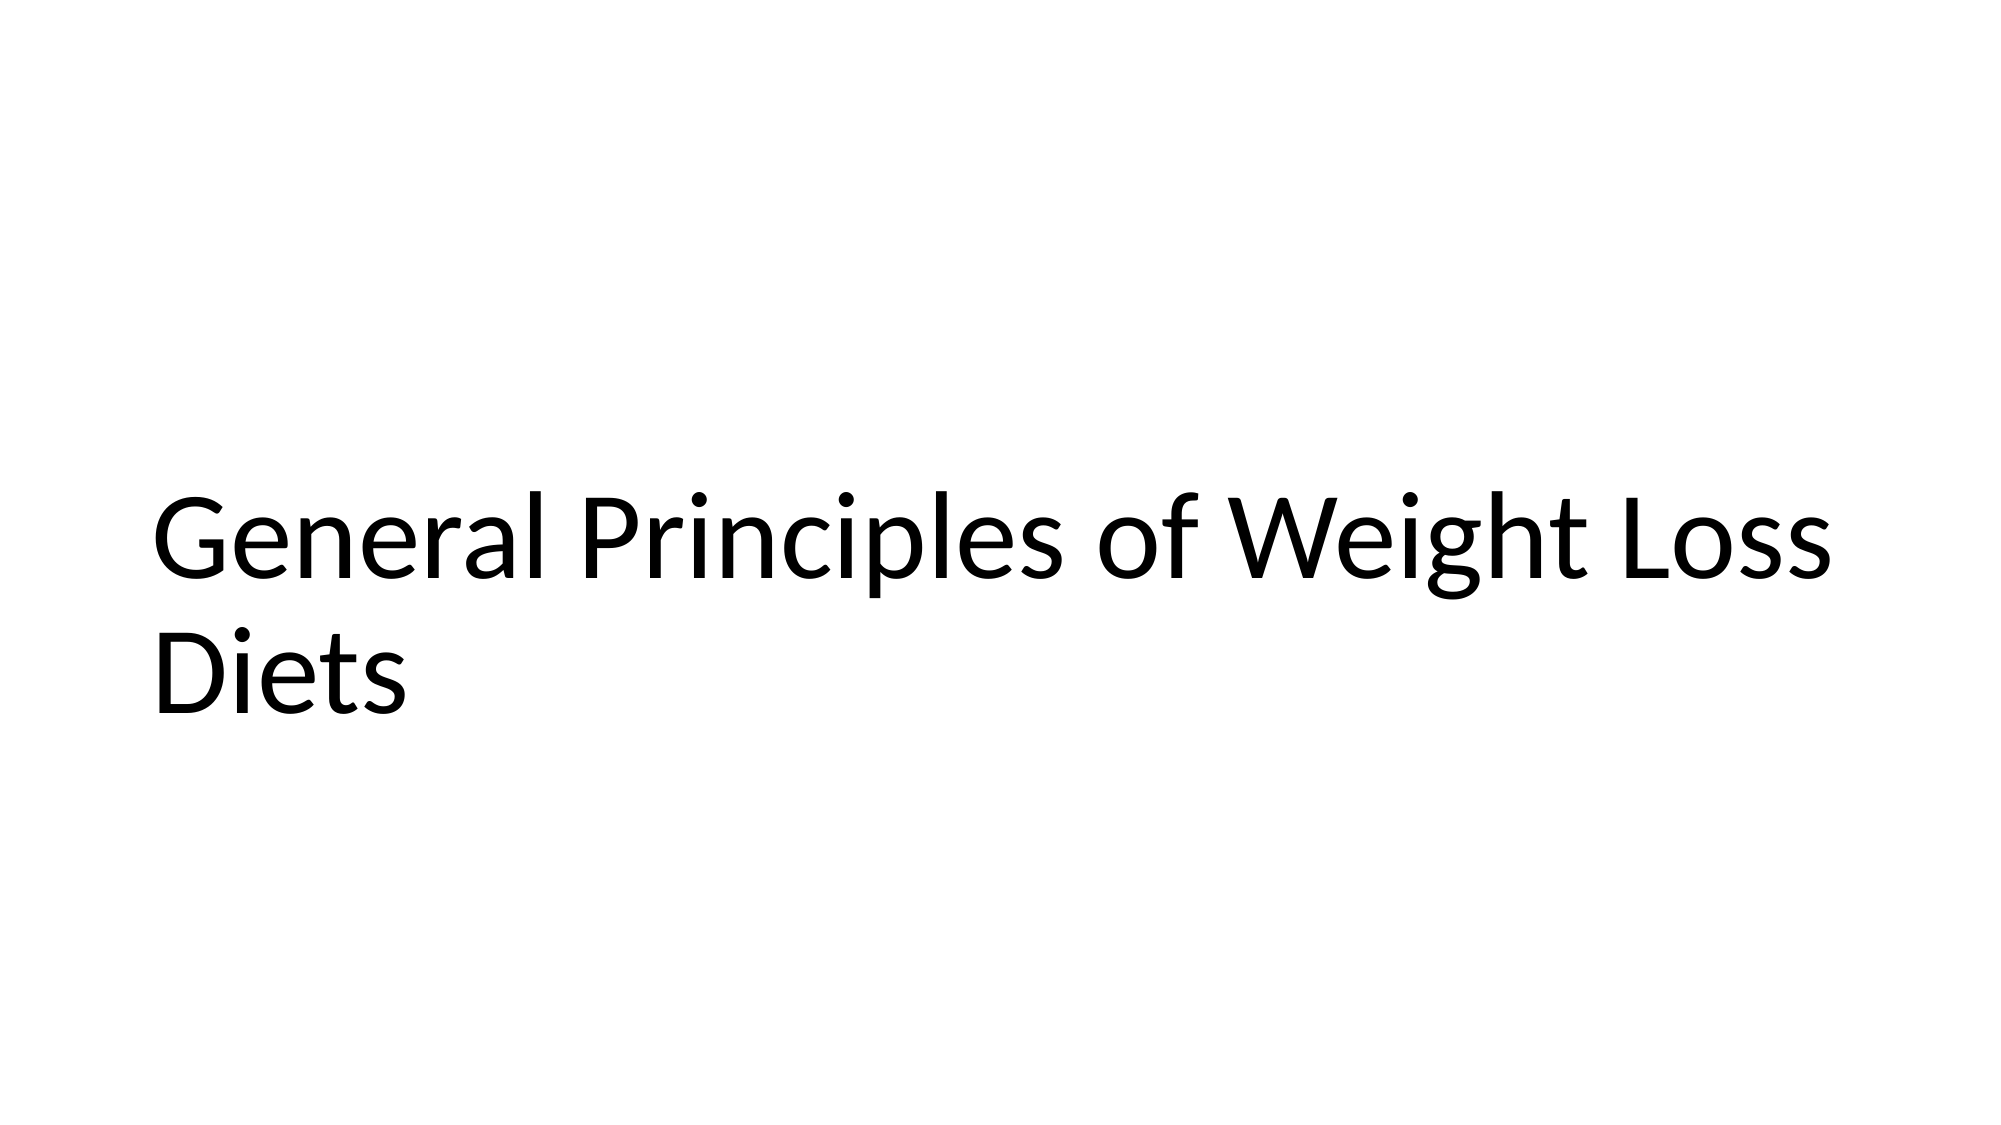

# General Principles of Weight Loss Diets